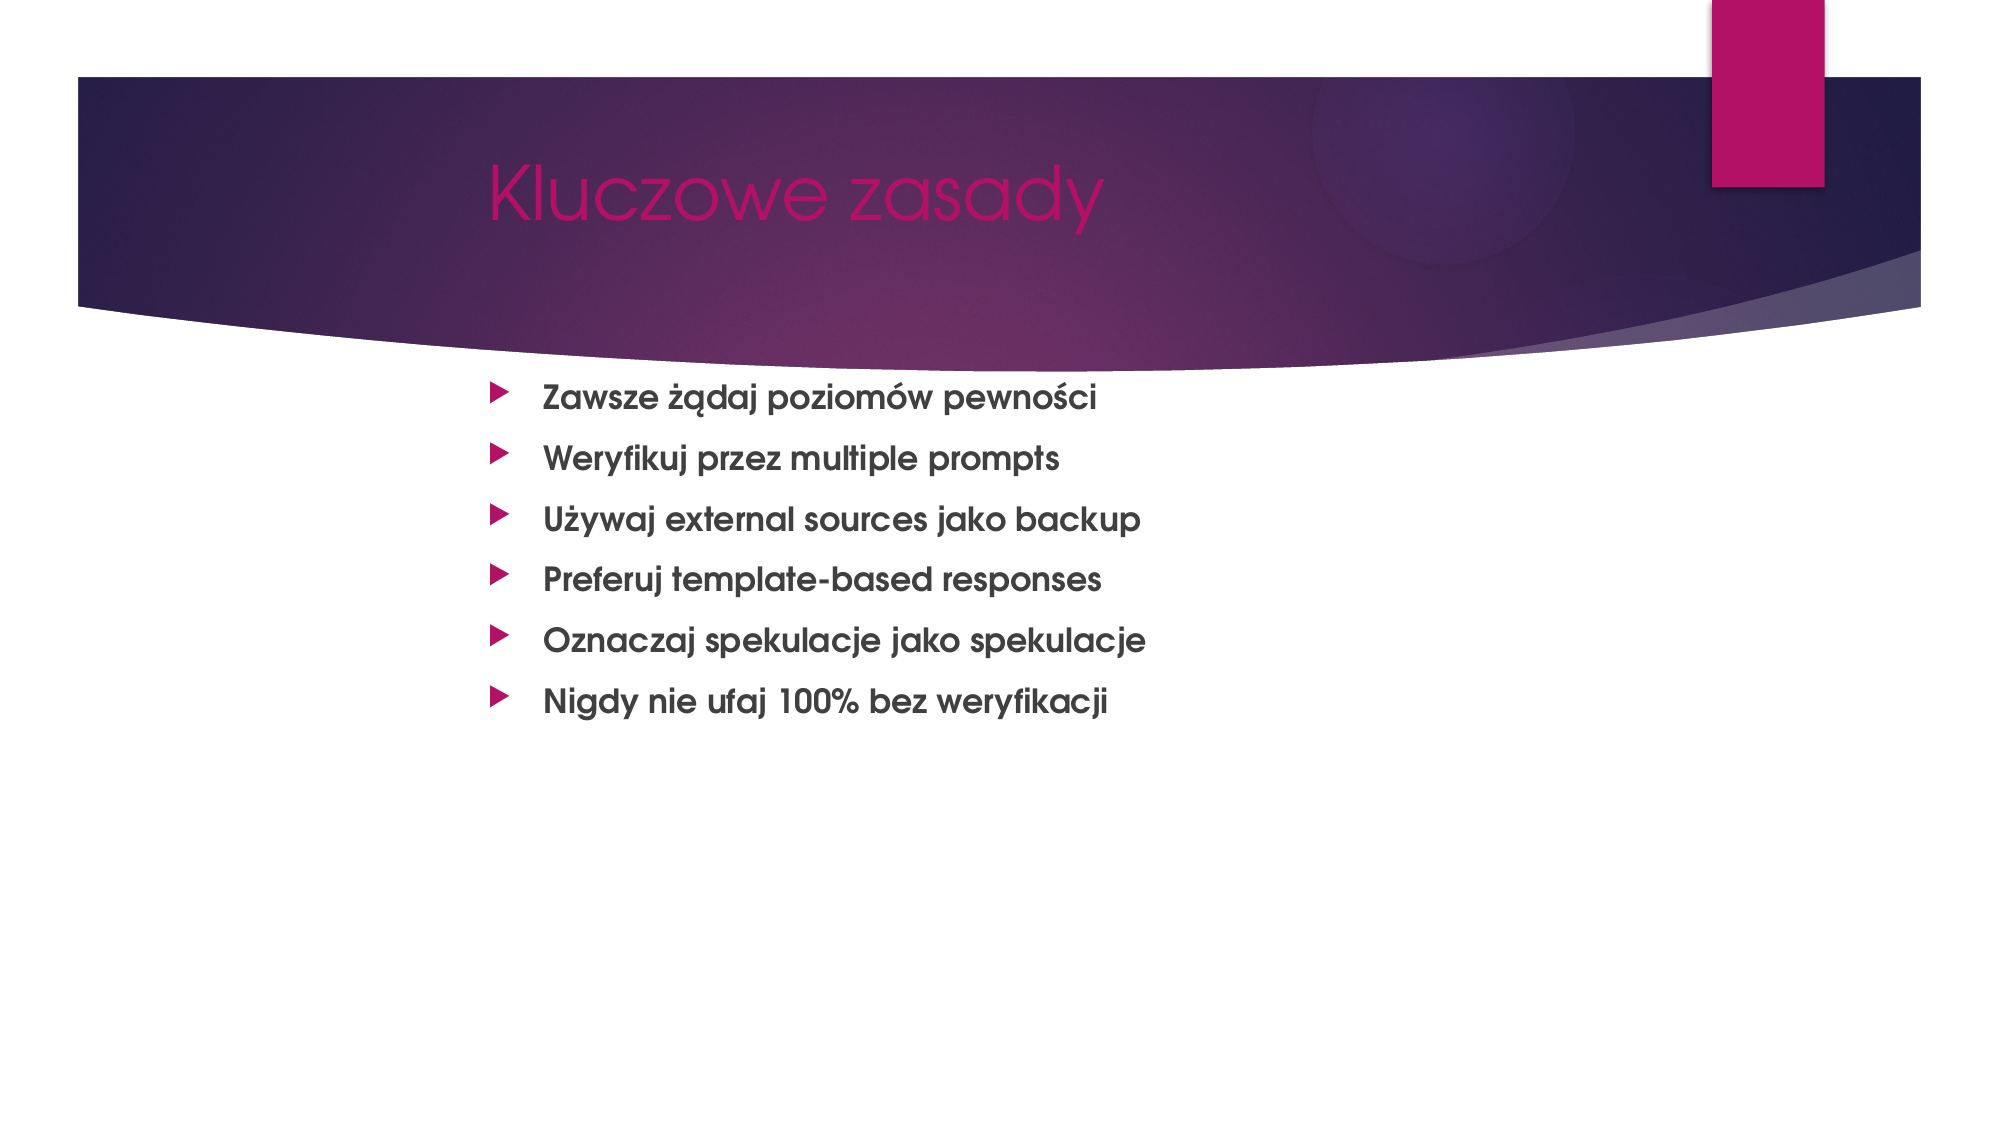

# Kluczowe zasady
Zawsze żądaj poziomów pewności
Weryfikuj przez multiple prompts
Używaj external sources jako backup
Preferuj template-based responses
Oznaczaj spekulacje jako spekulacje
Nigdy nie ufaj 100% bez weryfikacji